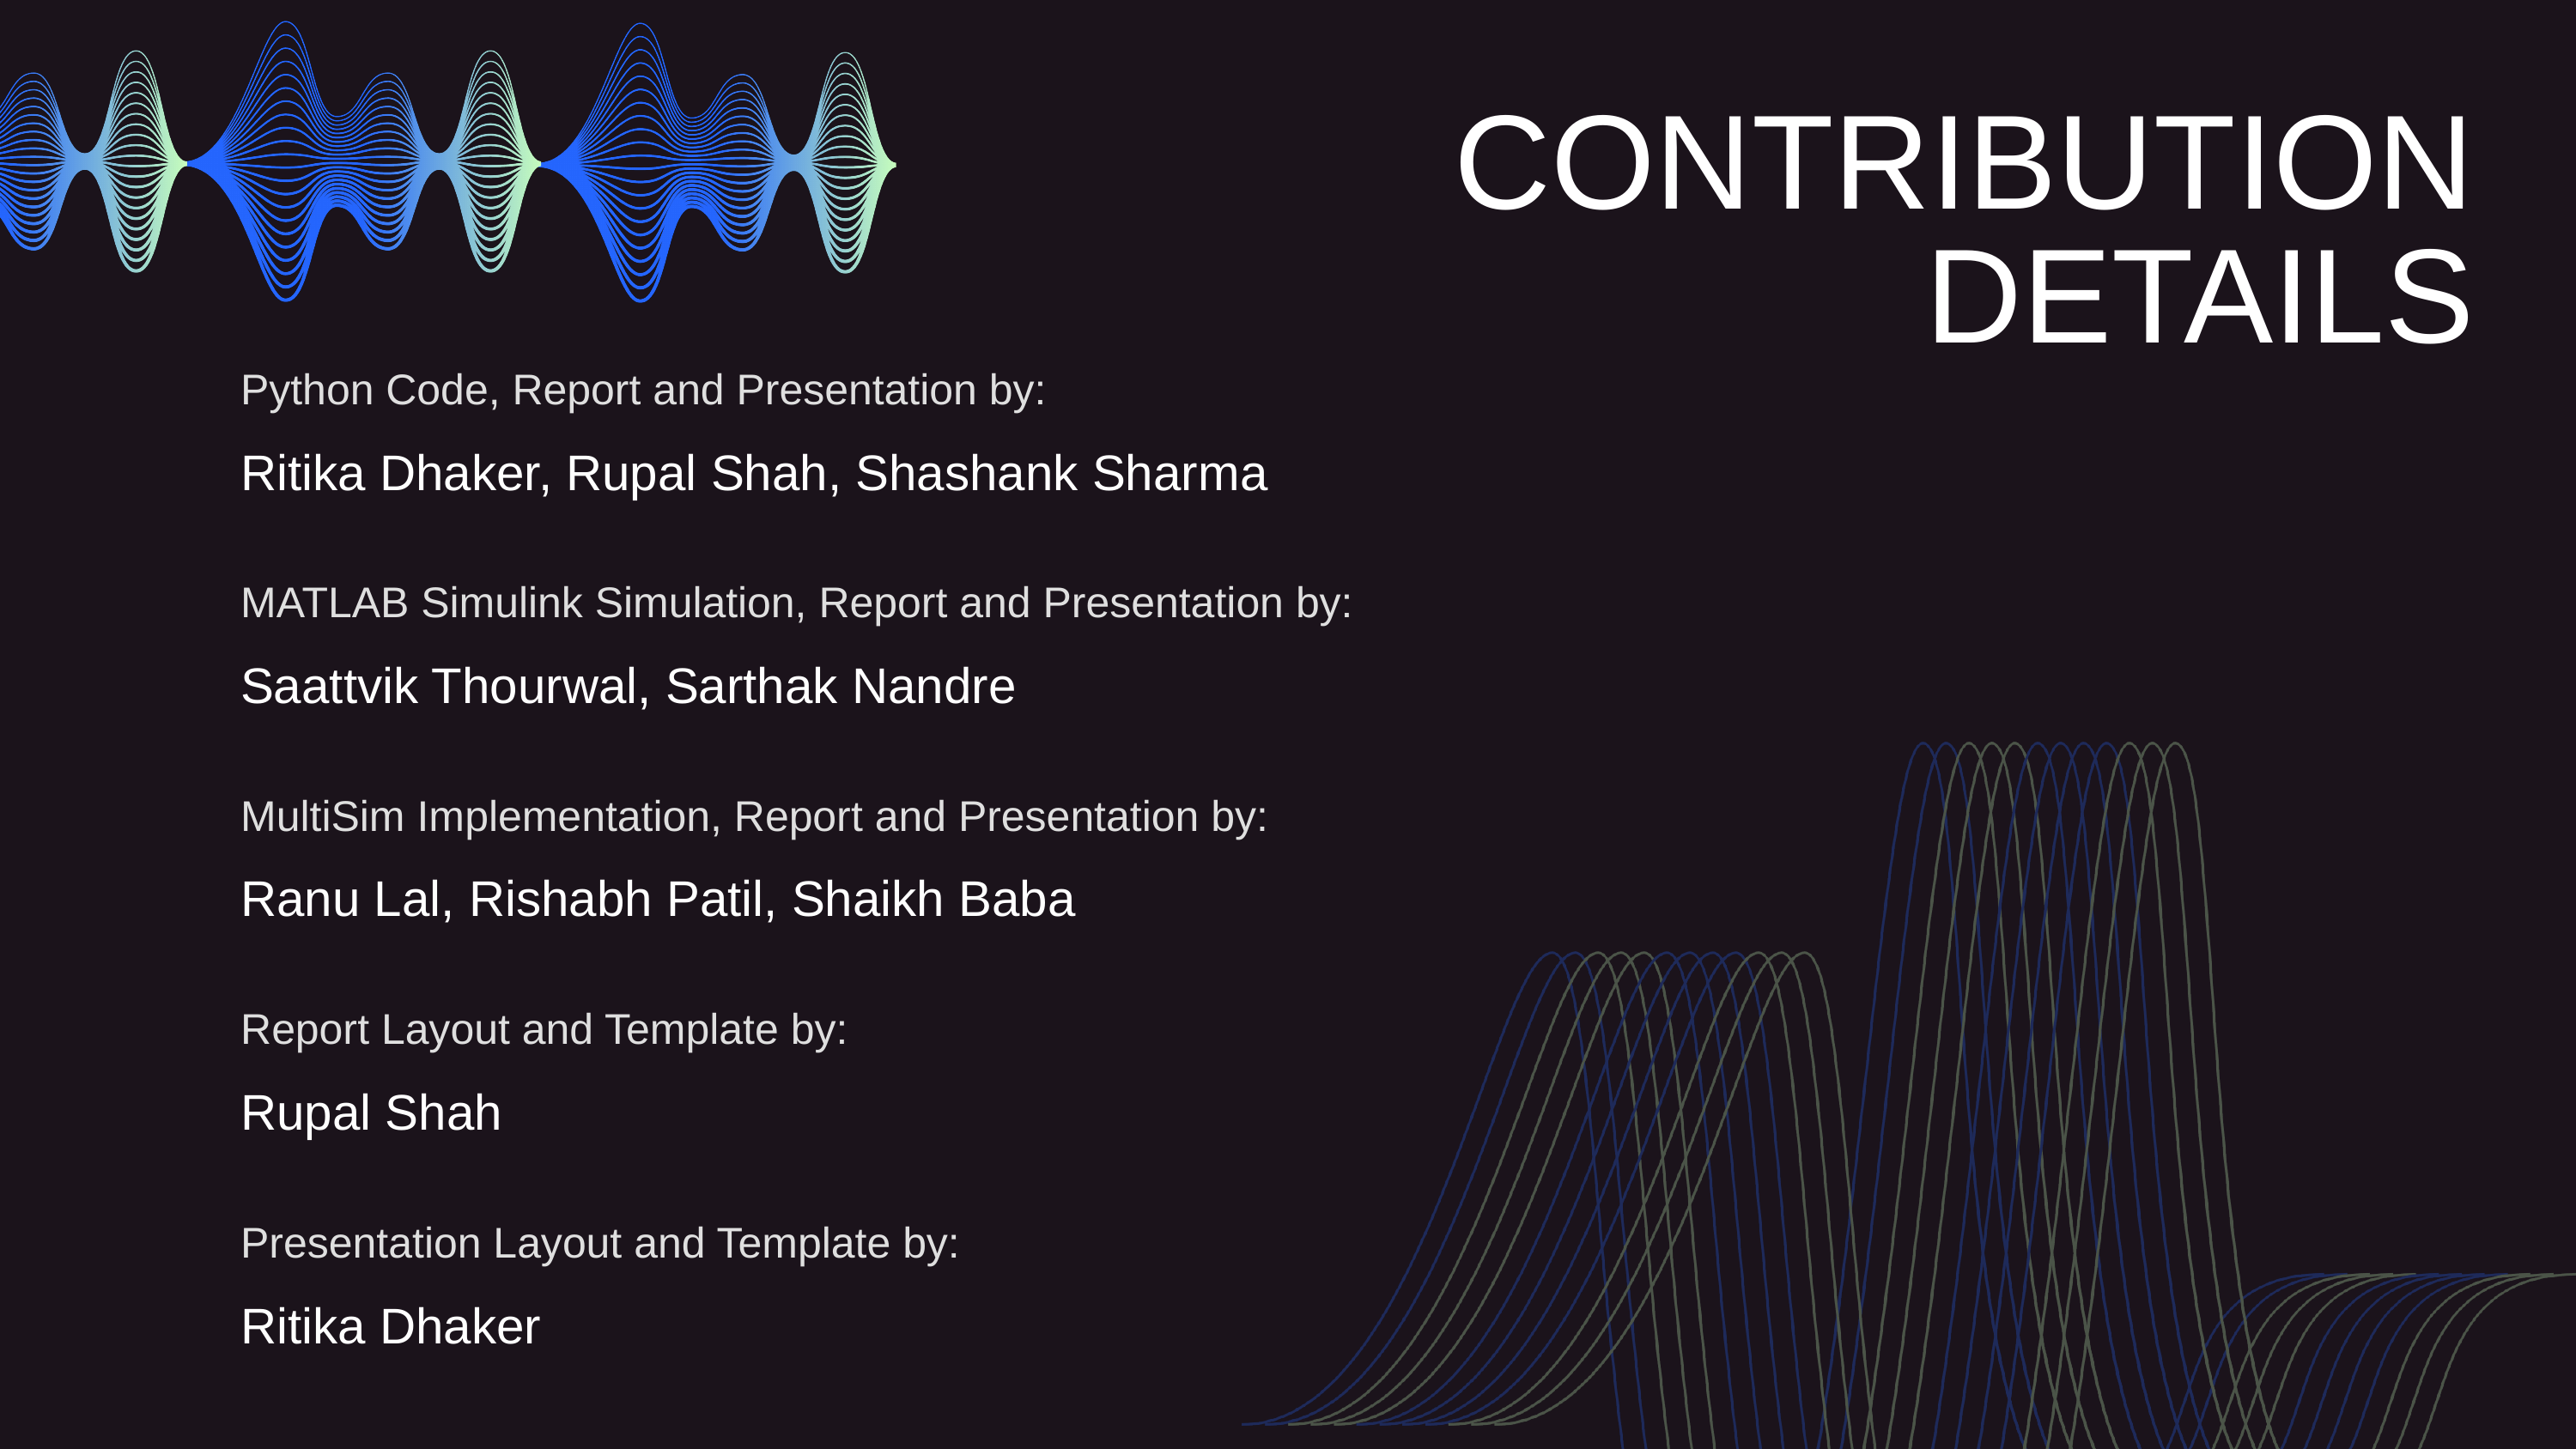

CONTRIBUTION DETAILS
Python Code, Report and Presentation by:

Ritika Dhaker, Rupal Shah, Shashank Sharma

MATLAB Simulink Simulation, Report and Presentation by:

Saattvik Thourwal, Sarthak Nandre

MultiSim Implementation, Report and Presentation by:

Ranu Lal, Rishabh Patil, Shaikh Baba

Report Layout and Template by:

Rupal Shah

Presentation Layout and Template by:

Ritika Dhaker